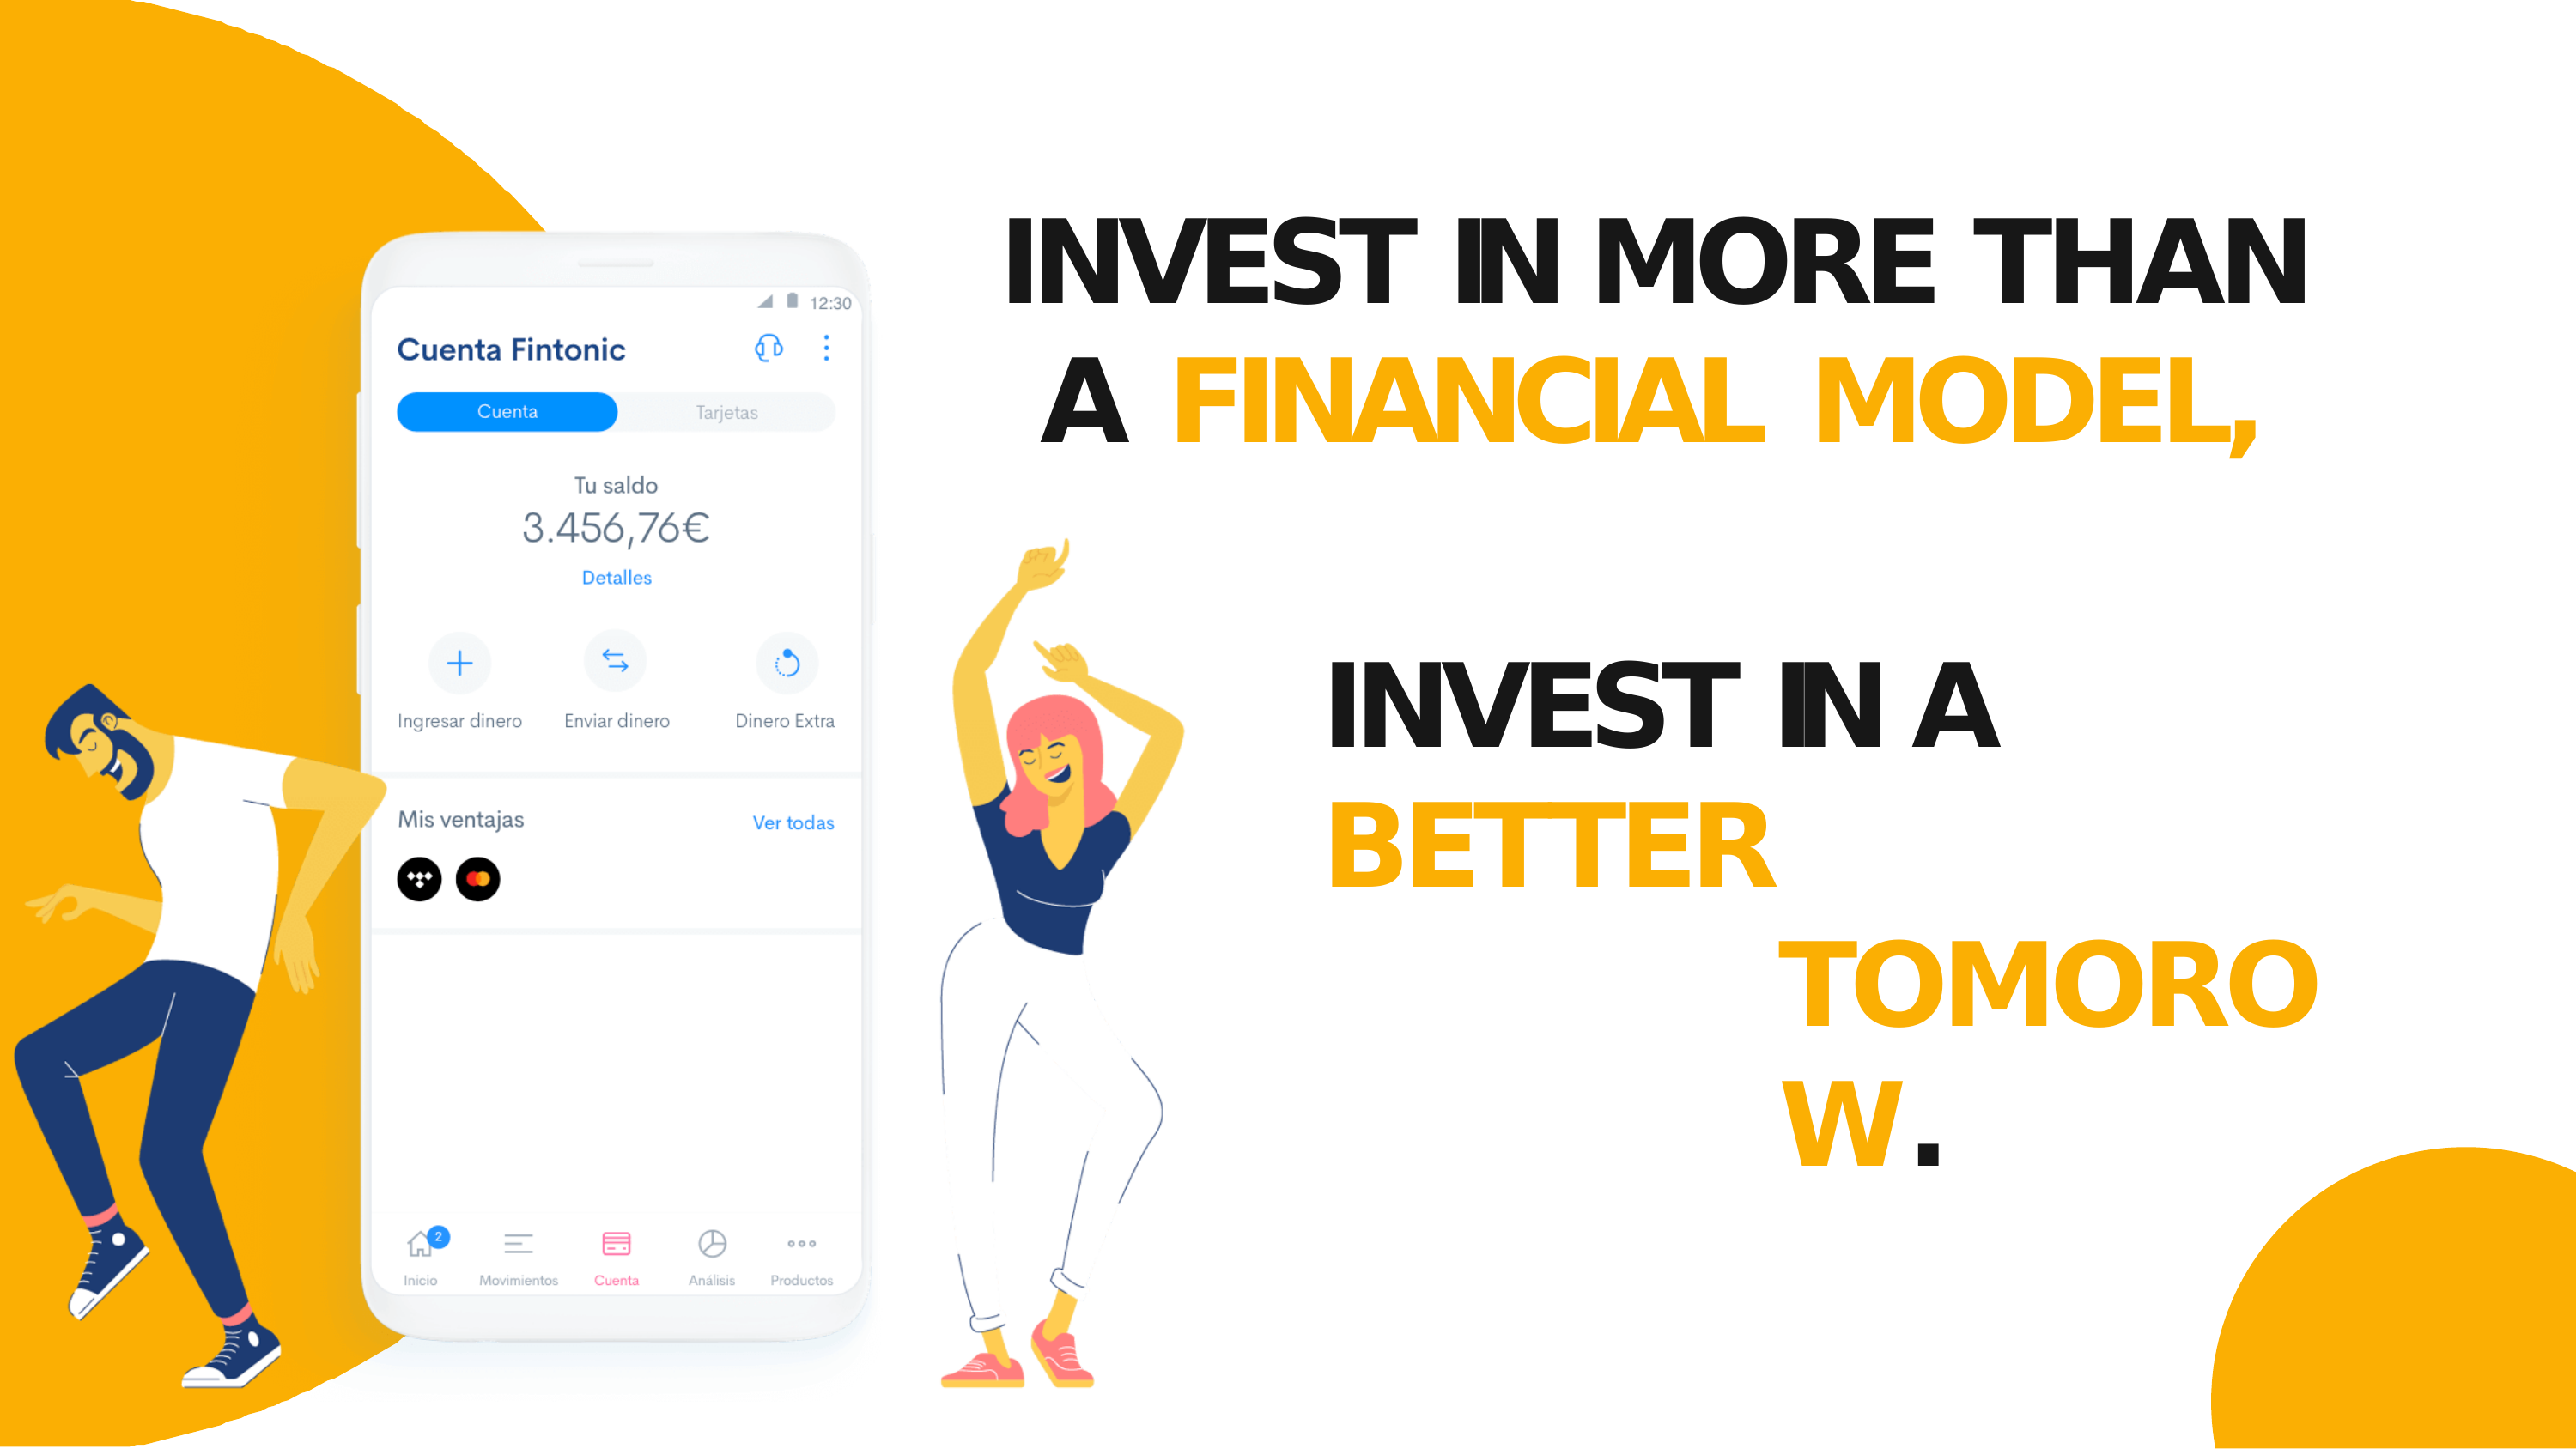

INVEST IN MORE THAN  A FINANCIAL MODEL,

INVEST IN A BETTER
TOMOROW.